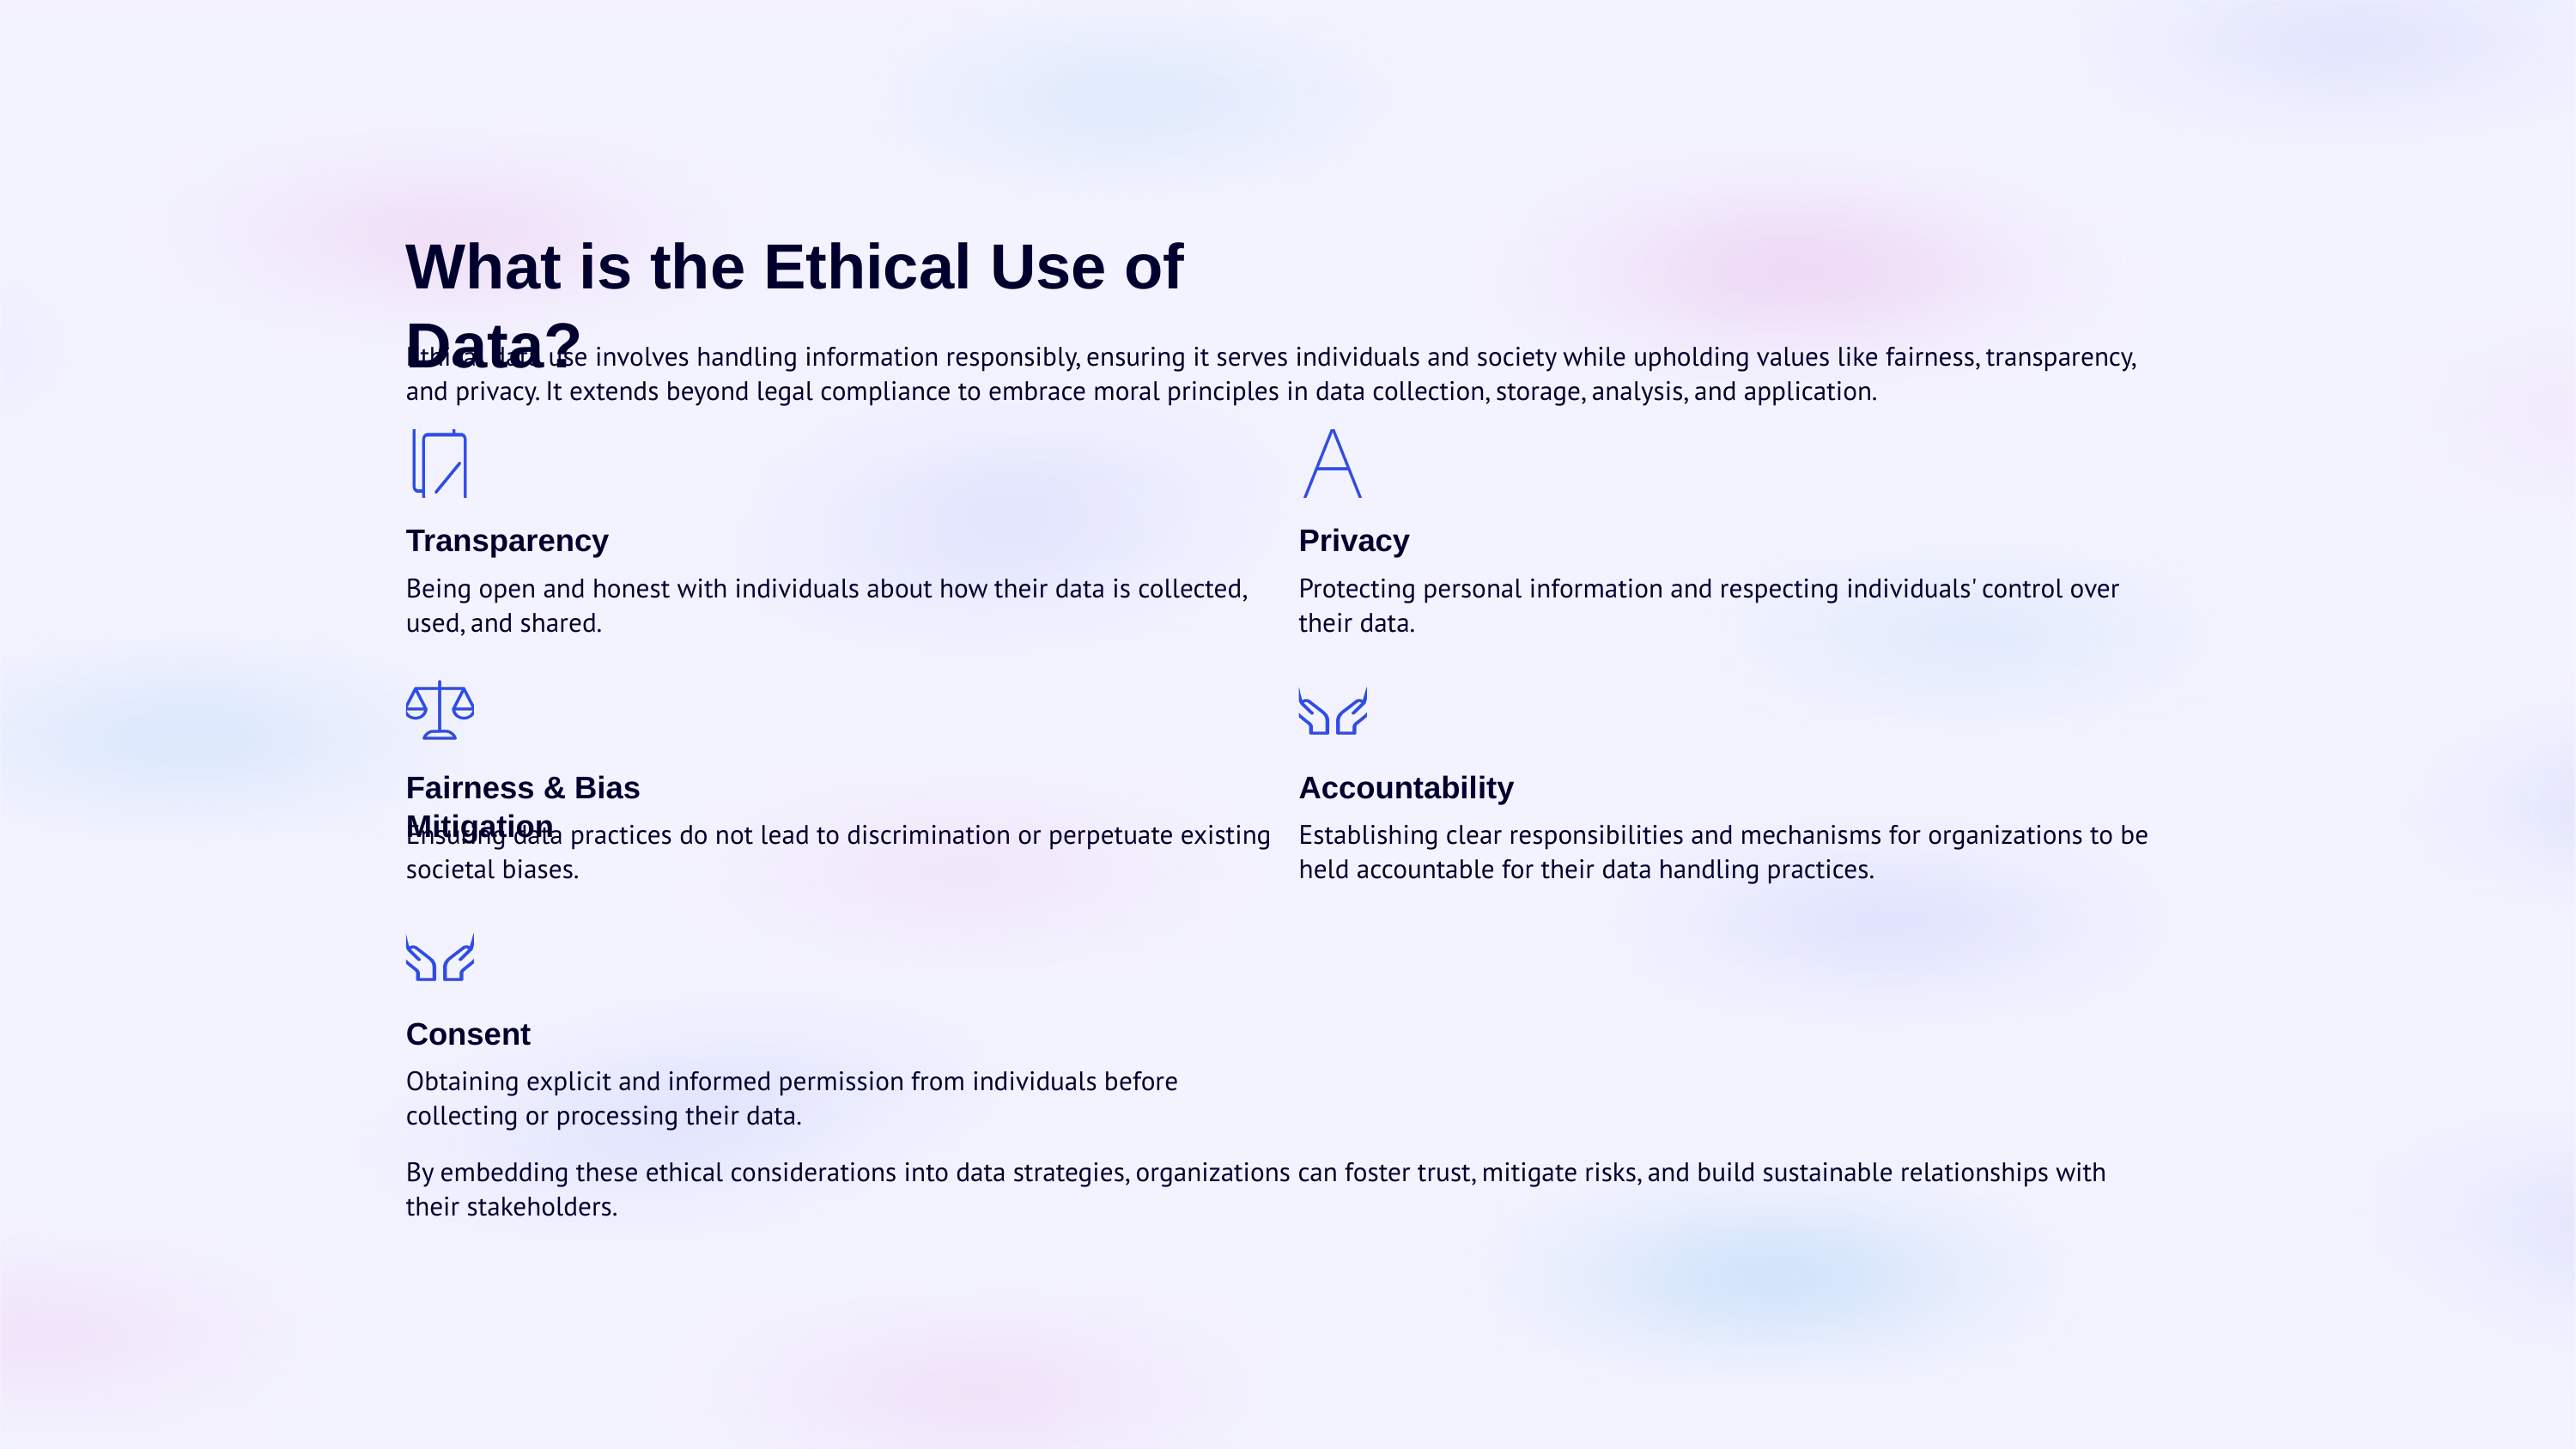

What is the Ethical Use of Data?
Ethical data use involves handling information responsibly, ensuring it serves individuals and society while upholding values like fairness, transparency, and privacy. It extends beyond legal compliance to embrace moral principles in data collection, storage, analysis, and application.

Transparency
Privacy
Being open and honest with individuals about how their data is collected, used, and shared.
Protecting personal information and respecting individuals' control over their data.

Fairness & Bias Mitigation
Accountability
Ensuring data practices do not lead to discrimination or perpetuate existing societal biases.
Establishing clear responsibilities and mechanisms for organizations to be held accountable for their data handling practices.

Consent
Obtaining explicit and informed permission from individuals before collecting or processing their data.
By embedding these ethical considerations into data strategies, organizations can foster trust, mitigate risks, and build sustainable relationships with their stakeholders.